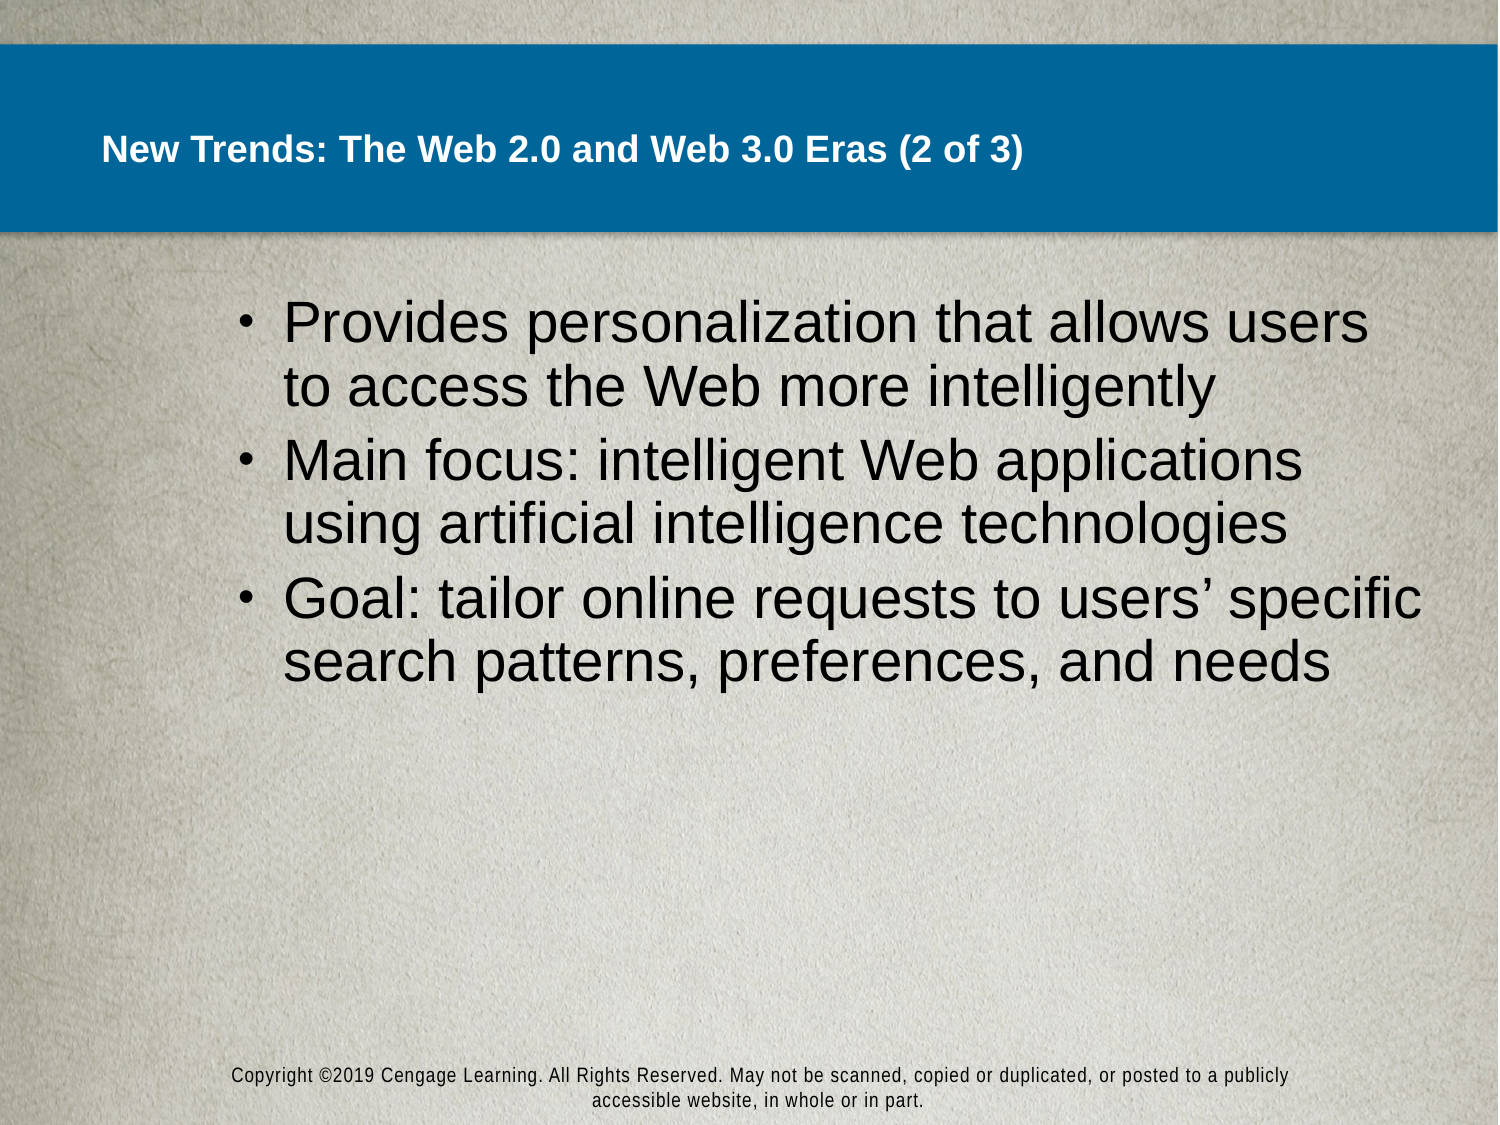

# New Trends: The Web 2.0 and Web 3.0 Eras (2 of 3)
Provides personalization that allows users to access the Web more intelligently
Main focus: intelligent Web applications using artificial intelligence technologies
Goal: tailor online requests to users’ specific search patterns, preferences, and needs